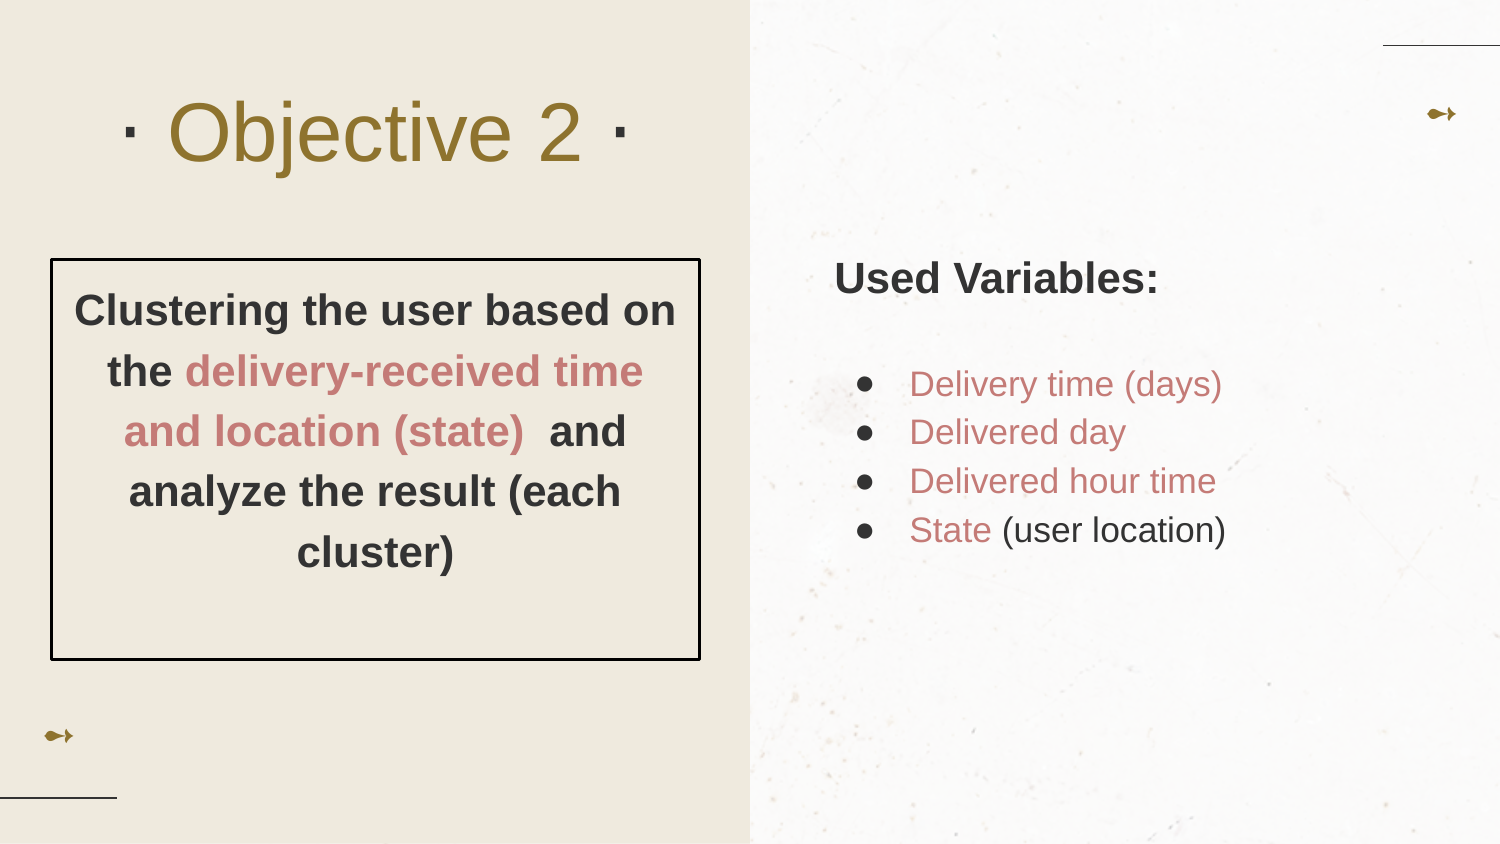

# ⋅ Objective 2 ⋅
Used Variables:

Delivery time (days)
Delivered day
Delivered hour time
State (user location)
Clustering the user based on the delivery-received time and location (state)  and analyze the result (each cluster)